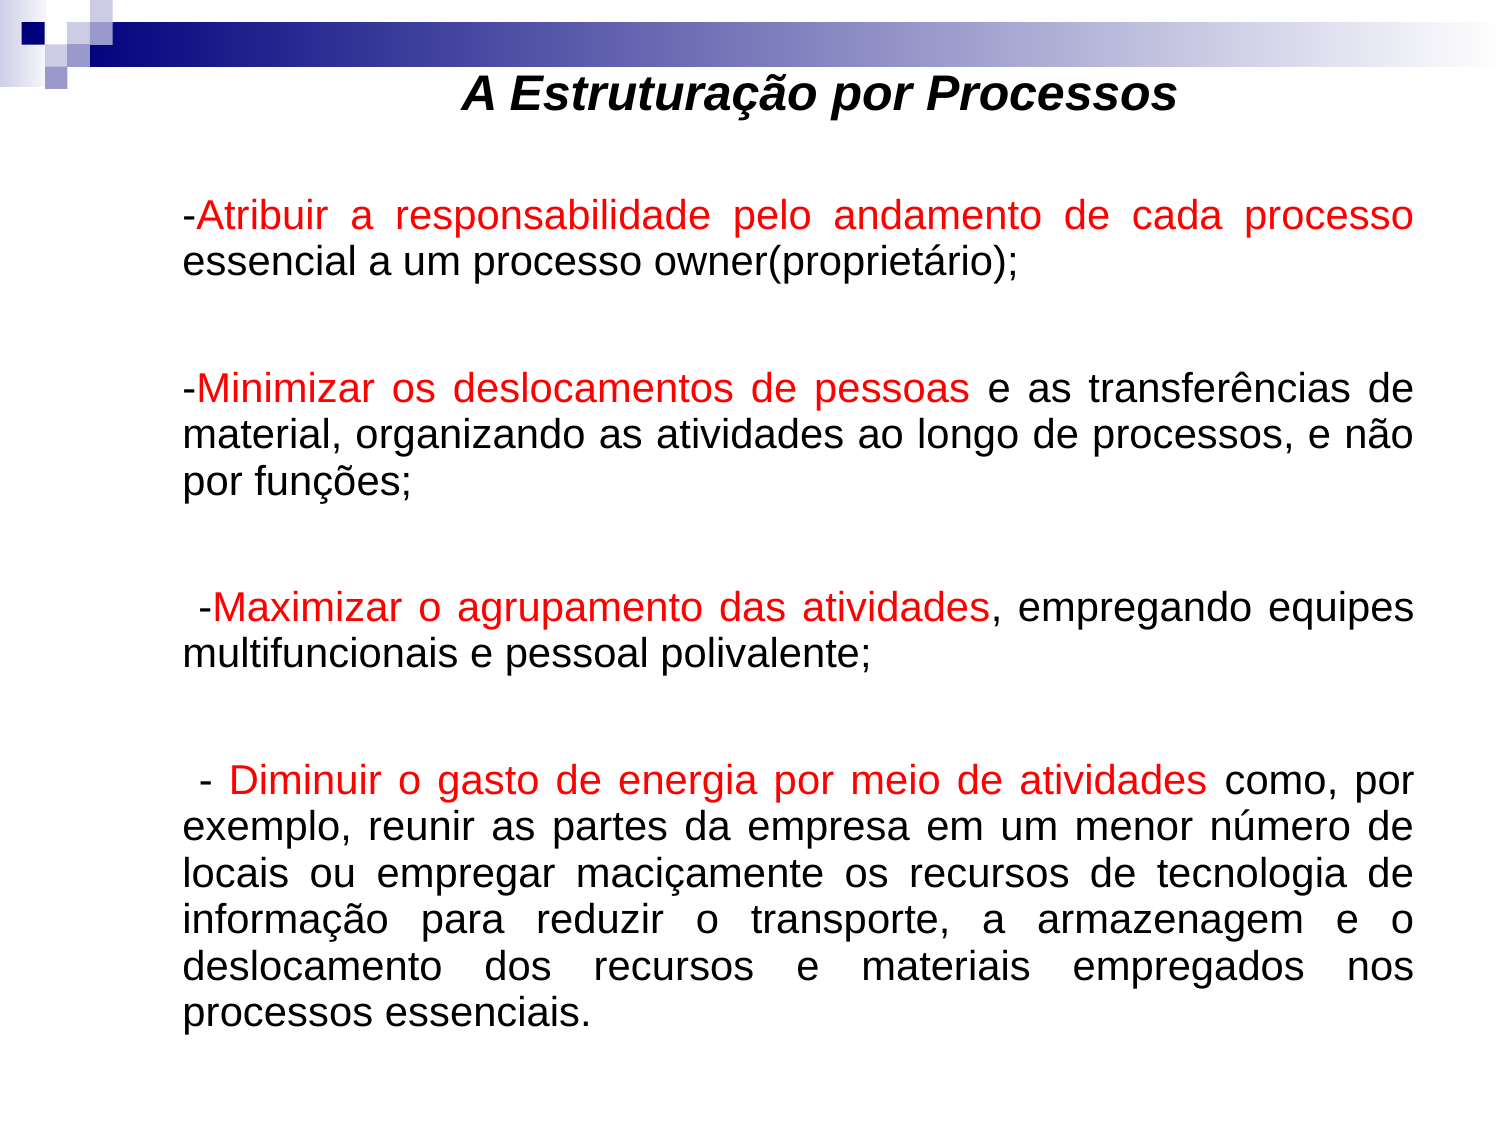

# A Estruturação por Processos
	-Atribuir a responsabilidade pelo andamento de cada processo essencial a um processo owner(proprietário);

	-Minimizar os deslocamentos de pessoas e as transferências de material, organizando as atividades ao longo de processos, e não por funções;

	 -Maximizar o agrupamento das atividades, empregando equipes multifuncionais e pessoal polivalente;

	 - Diminuir o gasto de energia por meio de atividades como, por exemplo, reunir as partes da empresa em um menor número de locais ou empregar maciçamente os recursos de tecnologia de informação para reduzir o transporte, a armazenagem e o deslocamento dos recursos e materiais empregados nos processos essenciais.